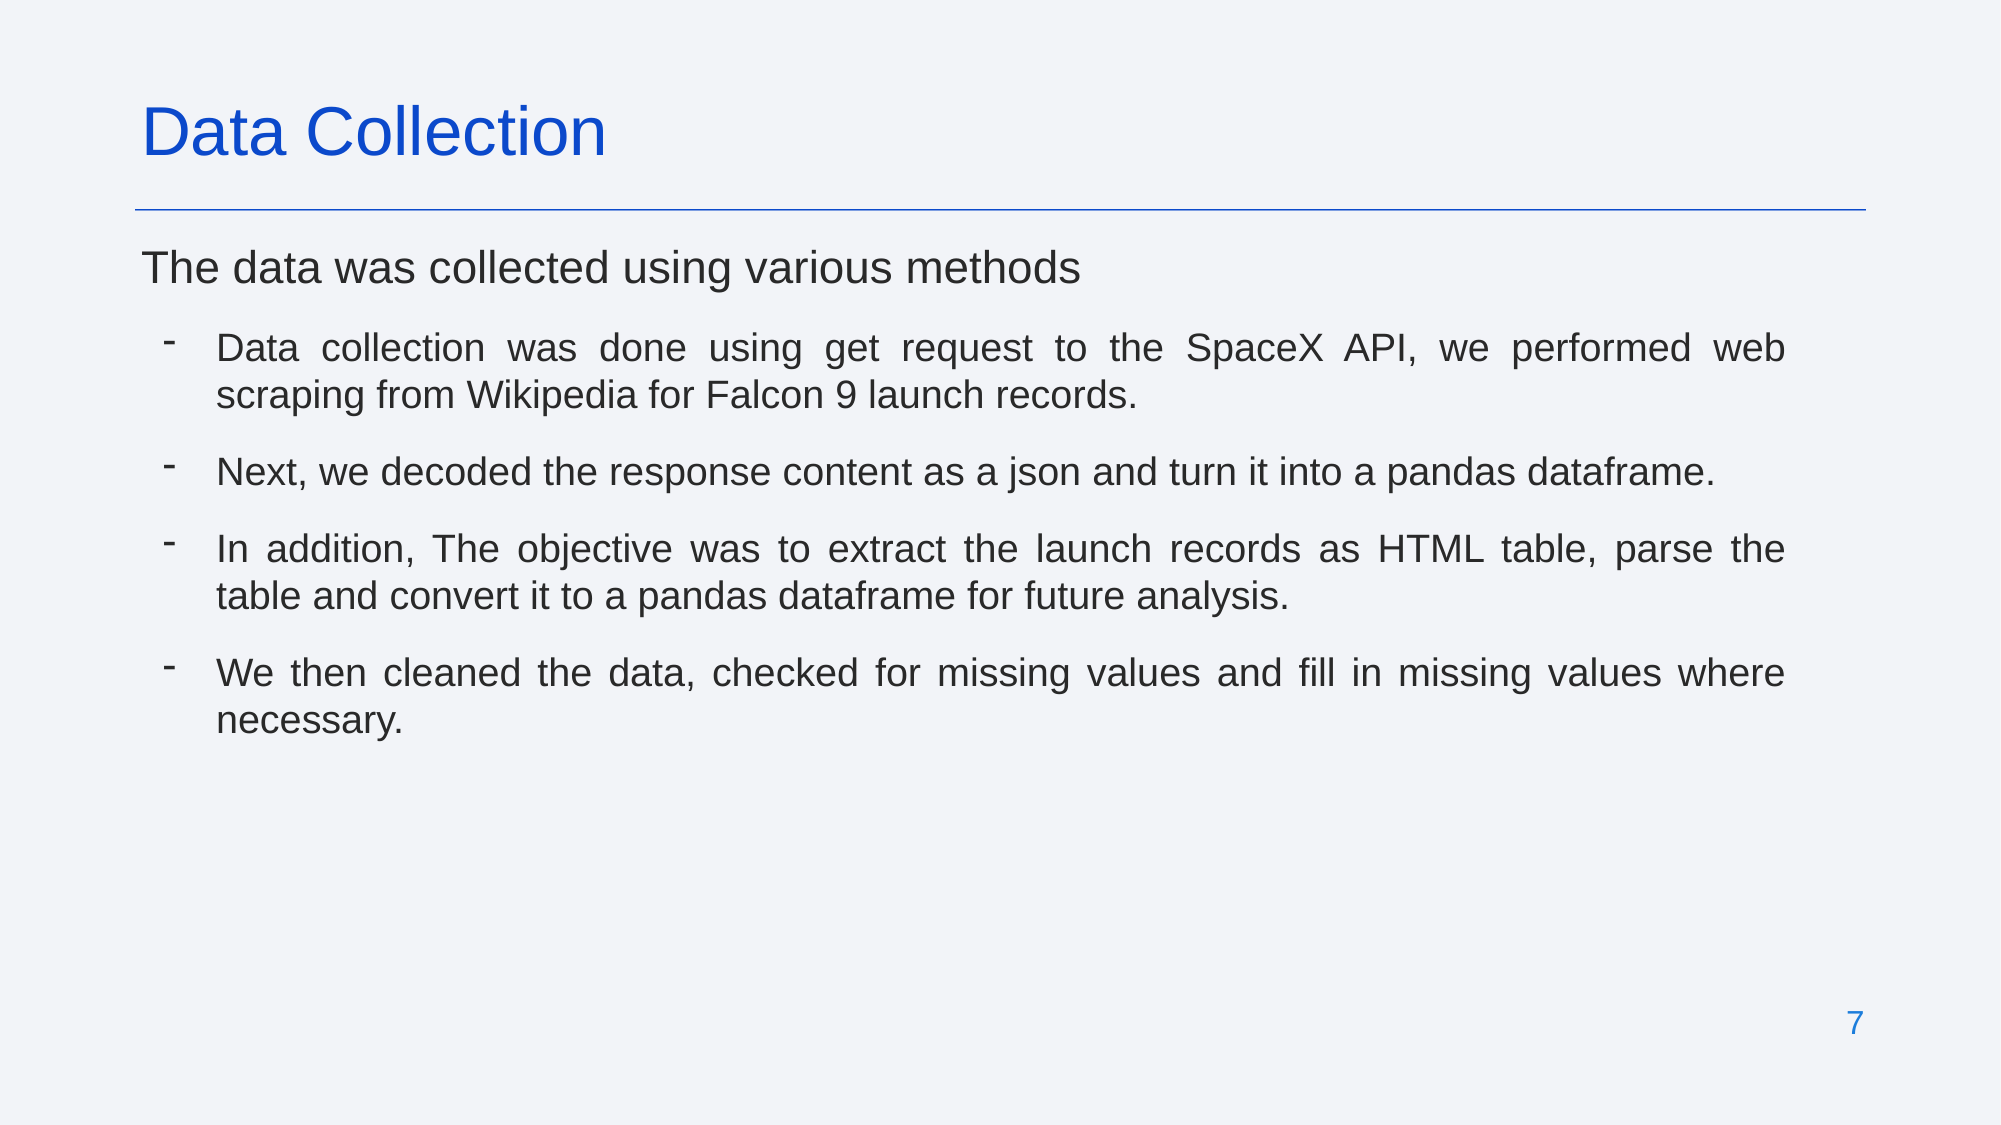

Data Collection
The data was collected using various methods
Data collection was done using get request to the SpaceX API, we performed web scraping from Wikipedia for Falcon 9 launch records.
Next, we decoded the response content as a json and turn it into a pandas dataframe.
In addition, The objective was to extract the launch records as HTML table, parse the table and convert it to a pandas dataframe for future analysis.
We then cleaned the data, checked for missing values and fill in missing values where necessary.

7